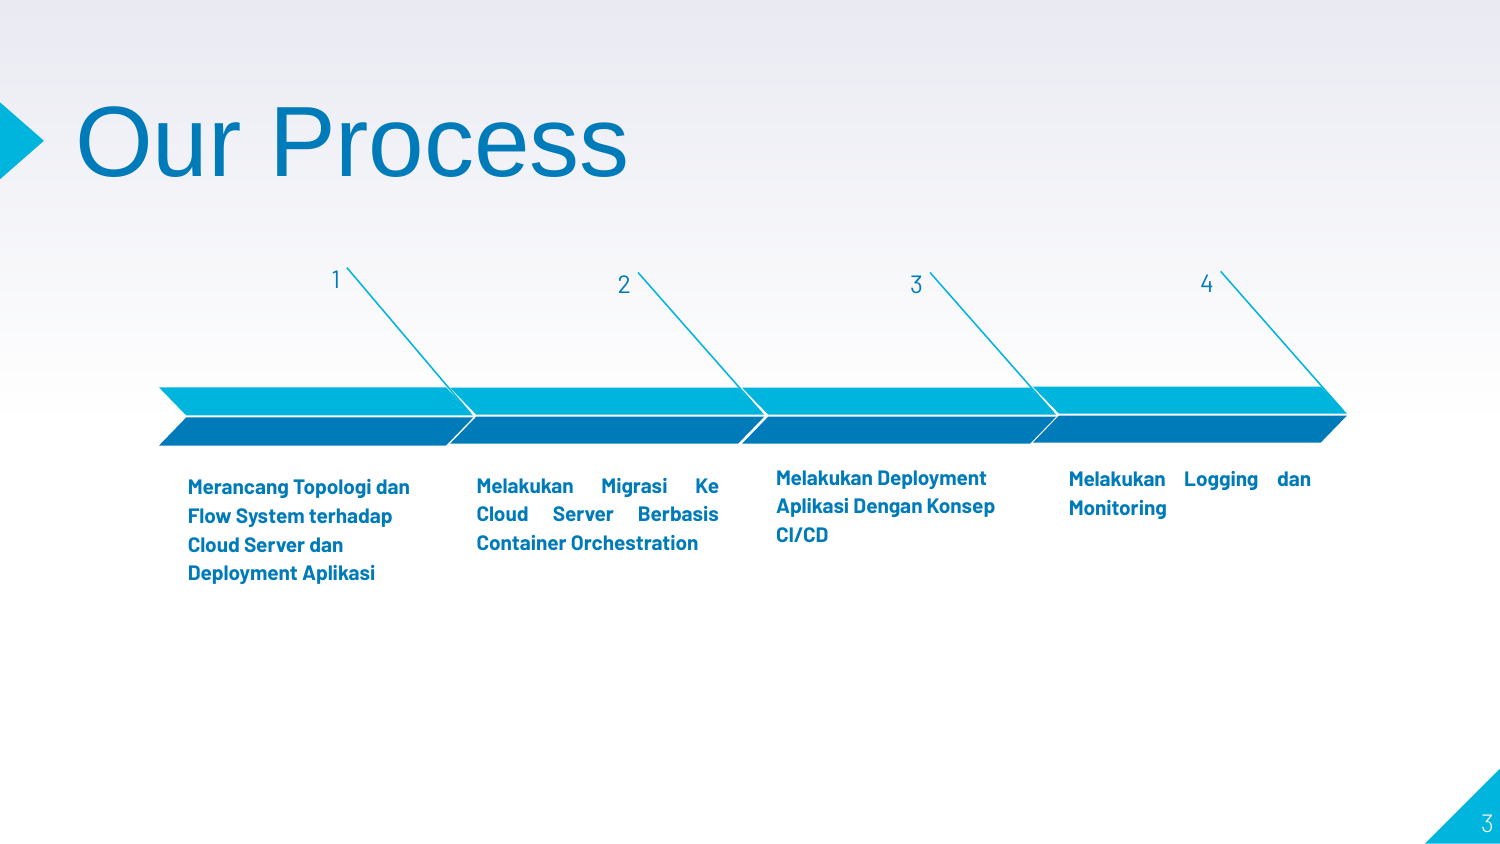

# Our Process
1

Merancang Topologi dan Flow System terhadap Cloud Server dan Deployment Aplikasi
4

Melakukan Logging dan Monitoring
2

Melakukan Migrasi Ke Cloud Server Berbasis Container Orchestration
3

Melakukan Deployment Aplikasi Dengan Konsep CI/CD
3